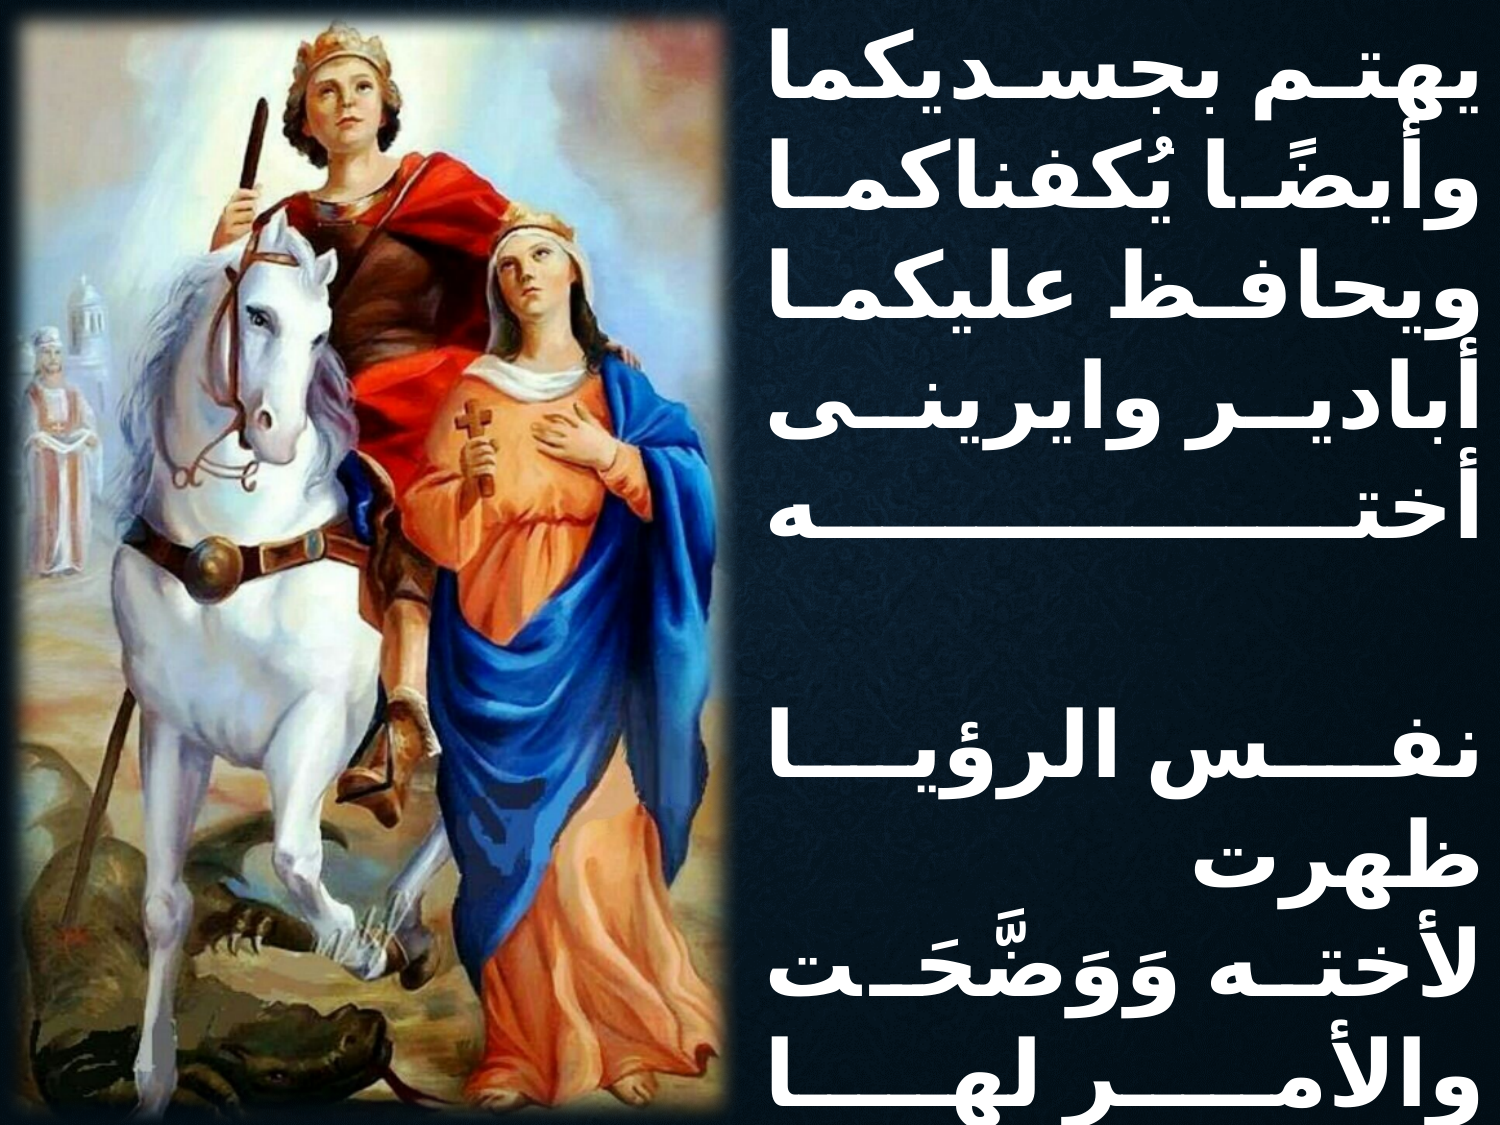

يهتم بجسديكما
وأيضًا يُكفناكما
ويحافظ عليكما
أبادير وايرينى أخته
نفس الرؤيا ظهرت
لأخته وَوَضَّحَت
والأمر لها أعطت
أبادير وايرينى أخته